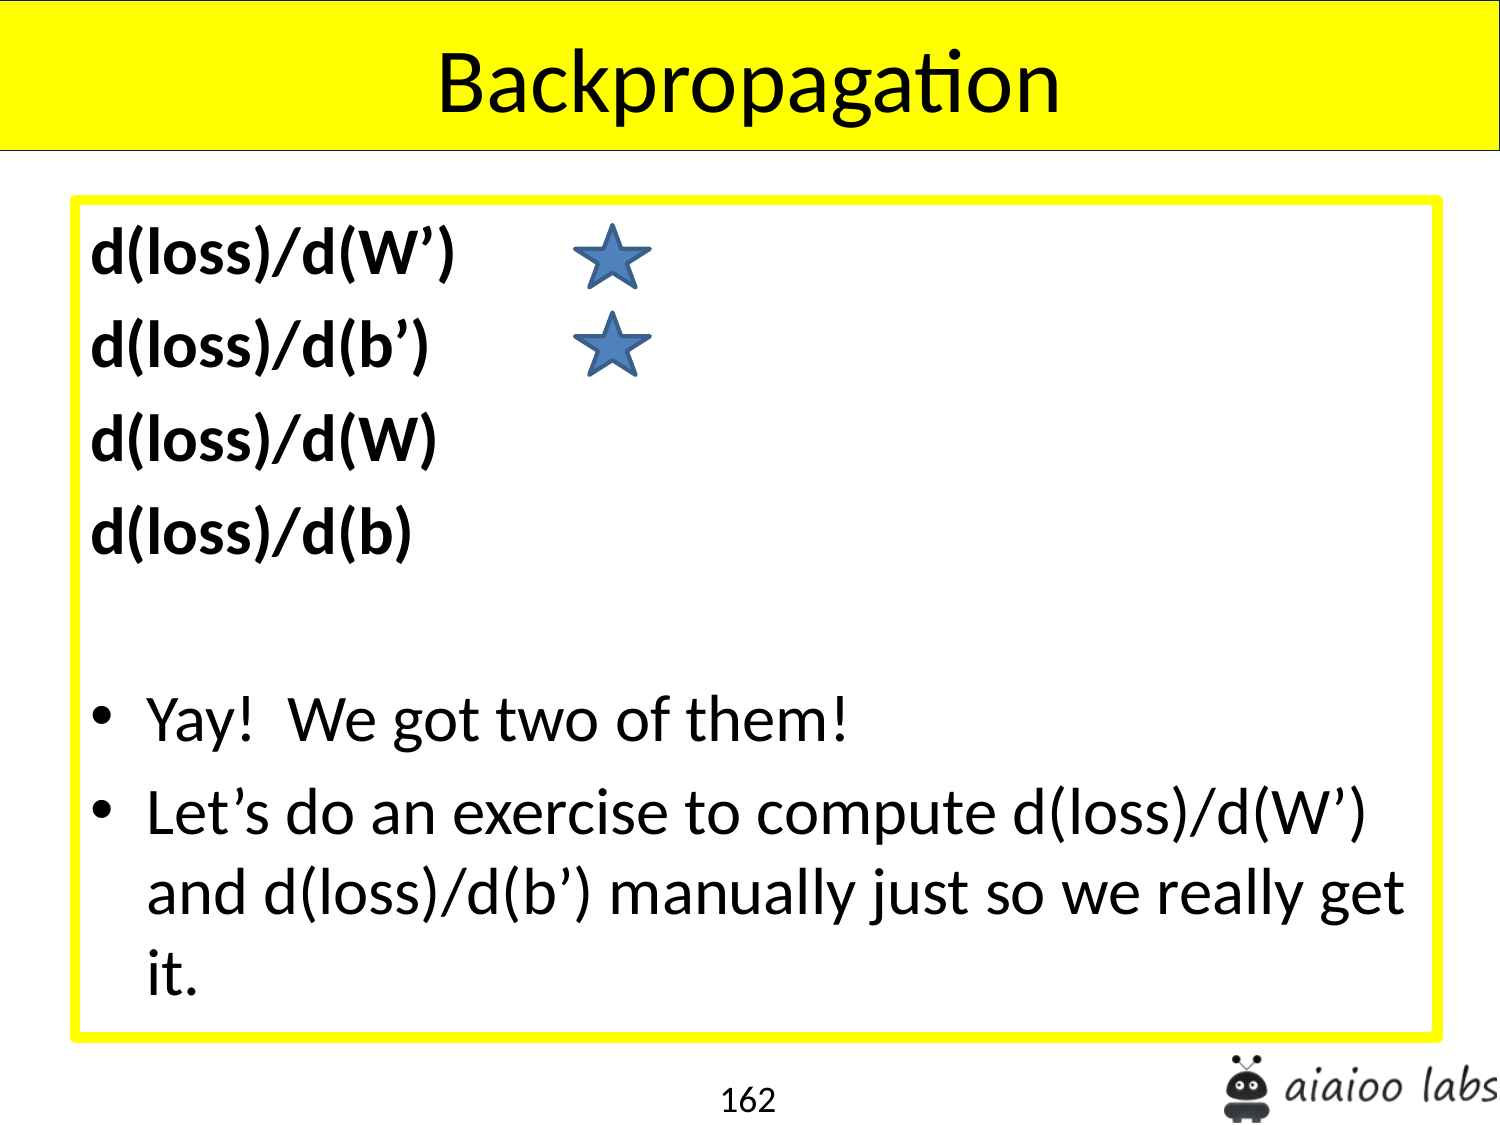

Backpropagation
d(loss)/d(W’)
d(loss)/d(b’)
d(loss)/d(W)
d(loss)/d(b)

Yay!  We got two of them!
Let’s do an exercise to compute d(loss)/d(W’) and d(loss)/d(b’) manually just so we really get it.